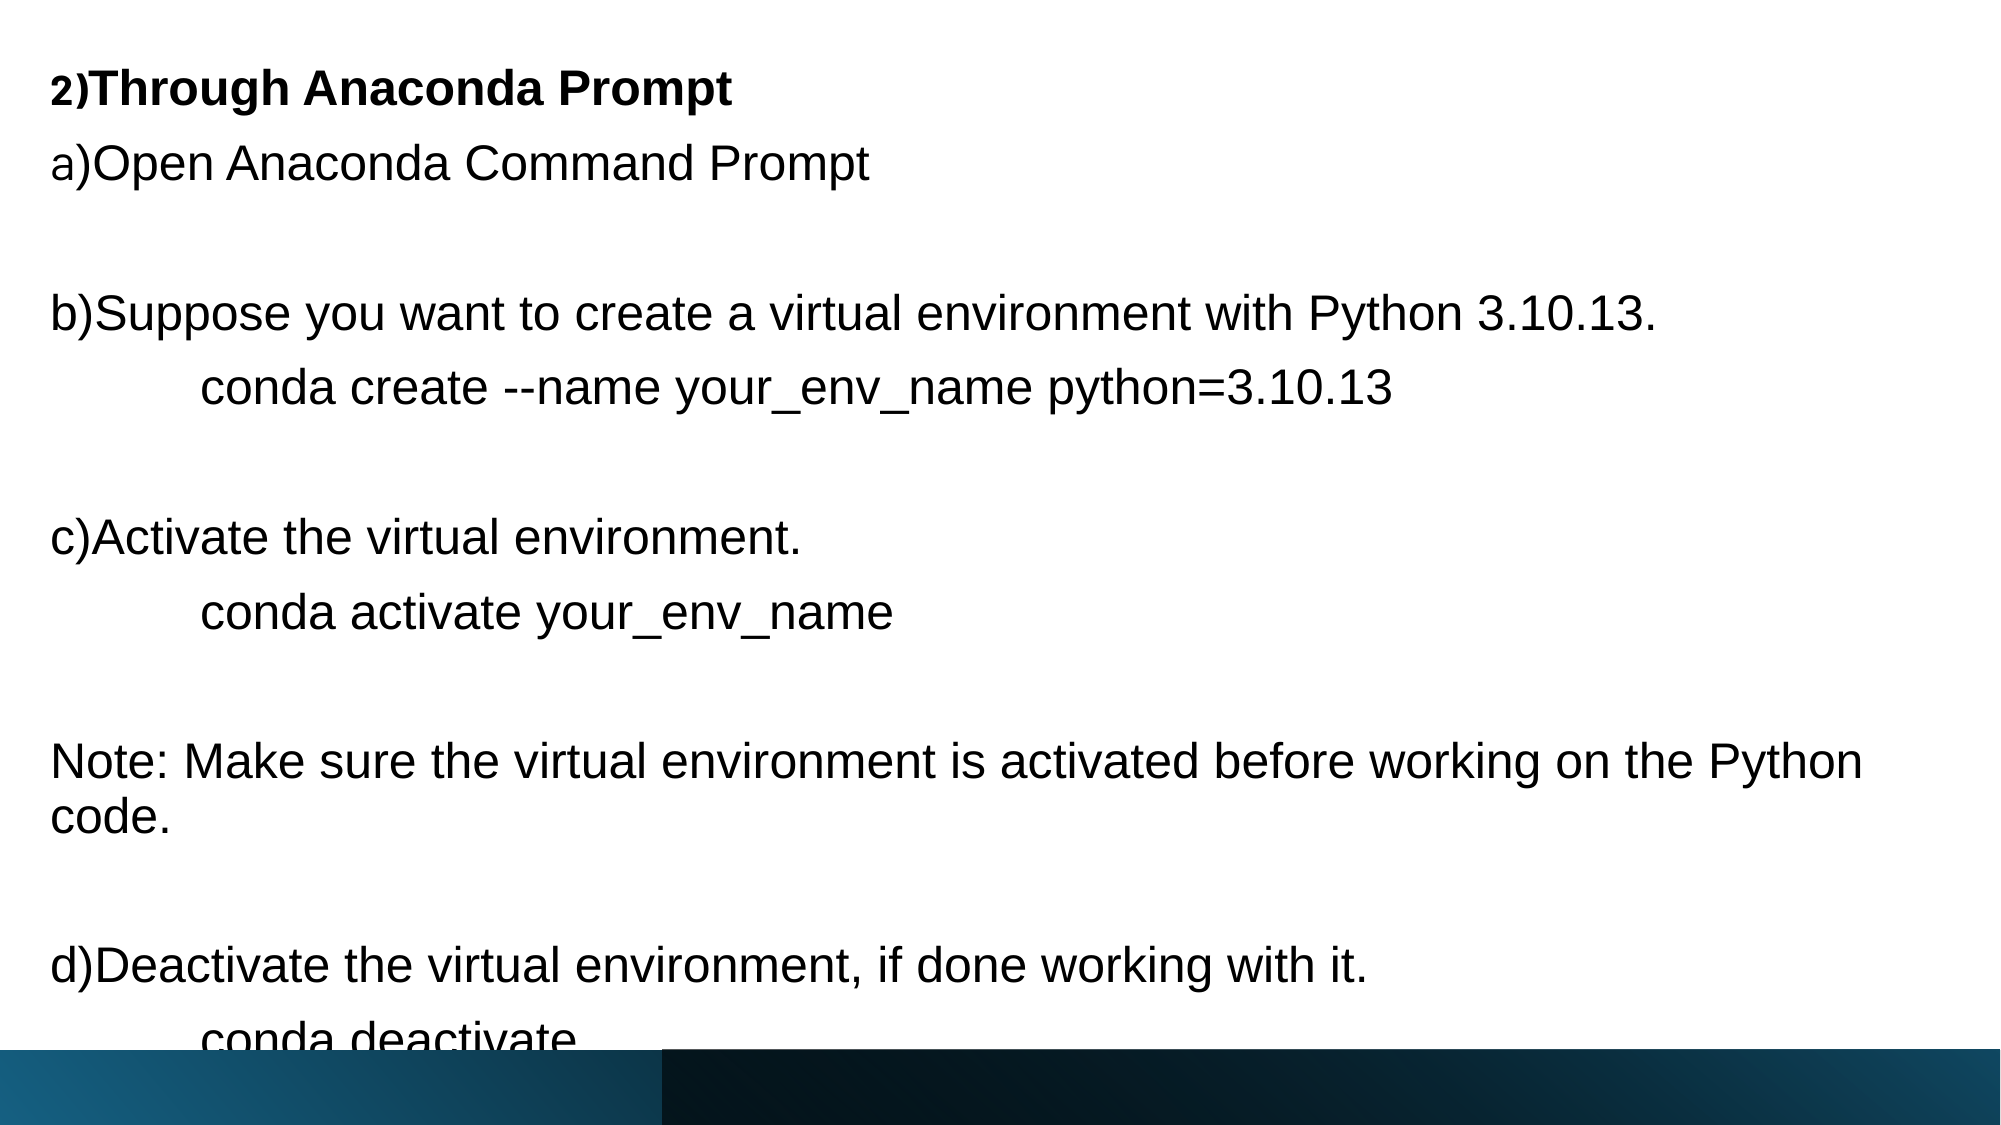

2)Through Anaconda Prompt
a)Open Anaconda Command Prompt

b)Suppose you want to create a virtual environment with Python 3.10.13.
	conda create --name your_env_name python=3.10.13

c)Activate the virtual environment.
	conda activate your_env_name

Note: Make sure the virtual environment is activated before working on the Python code.

d)Deactivate the virtual environment, if done working with it.
	conda deactivate